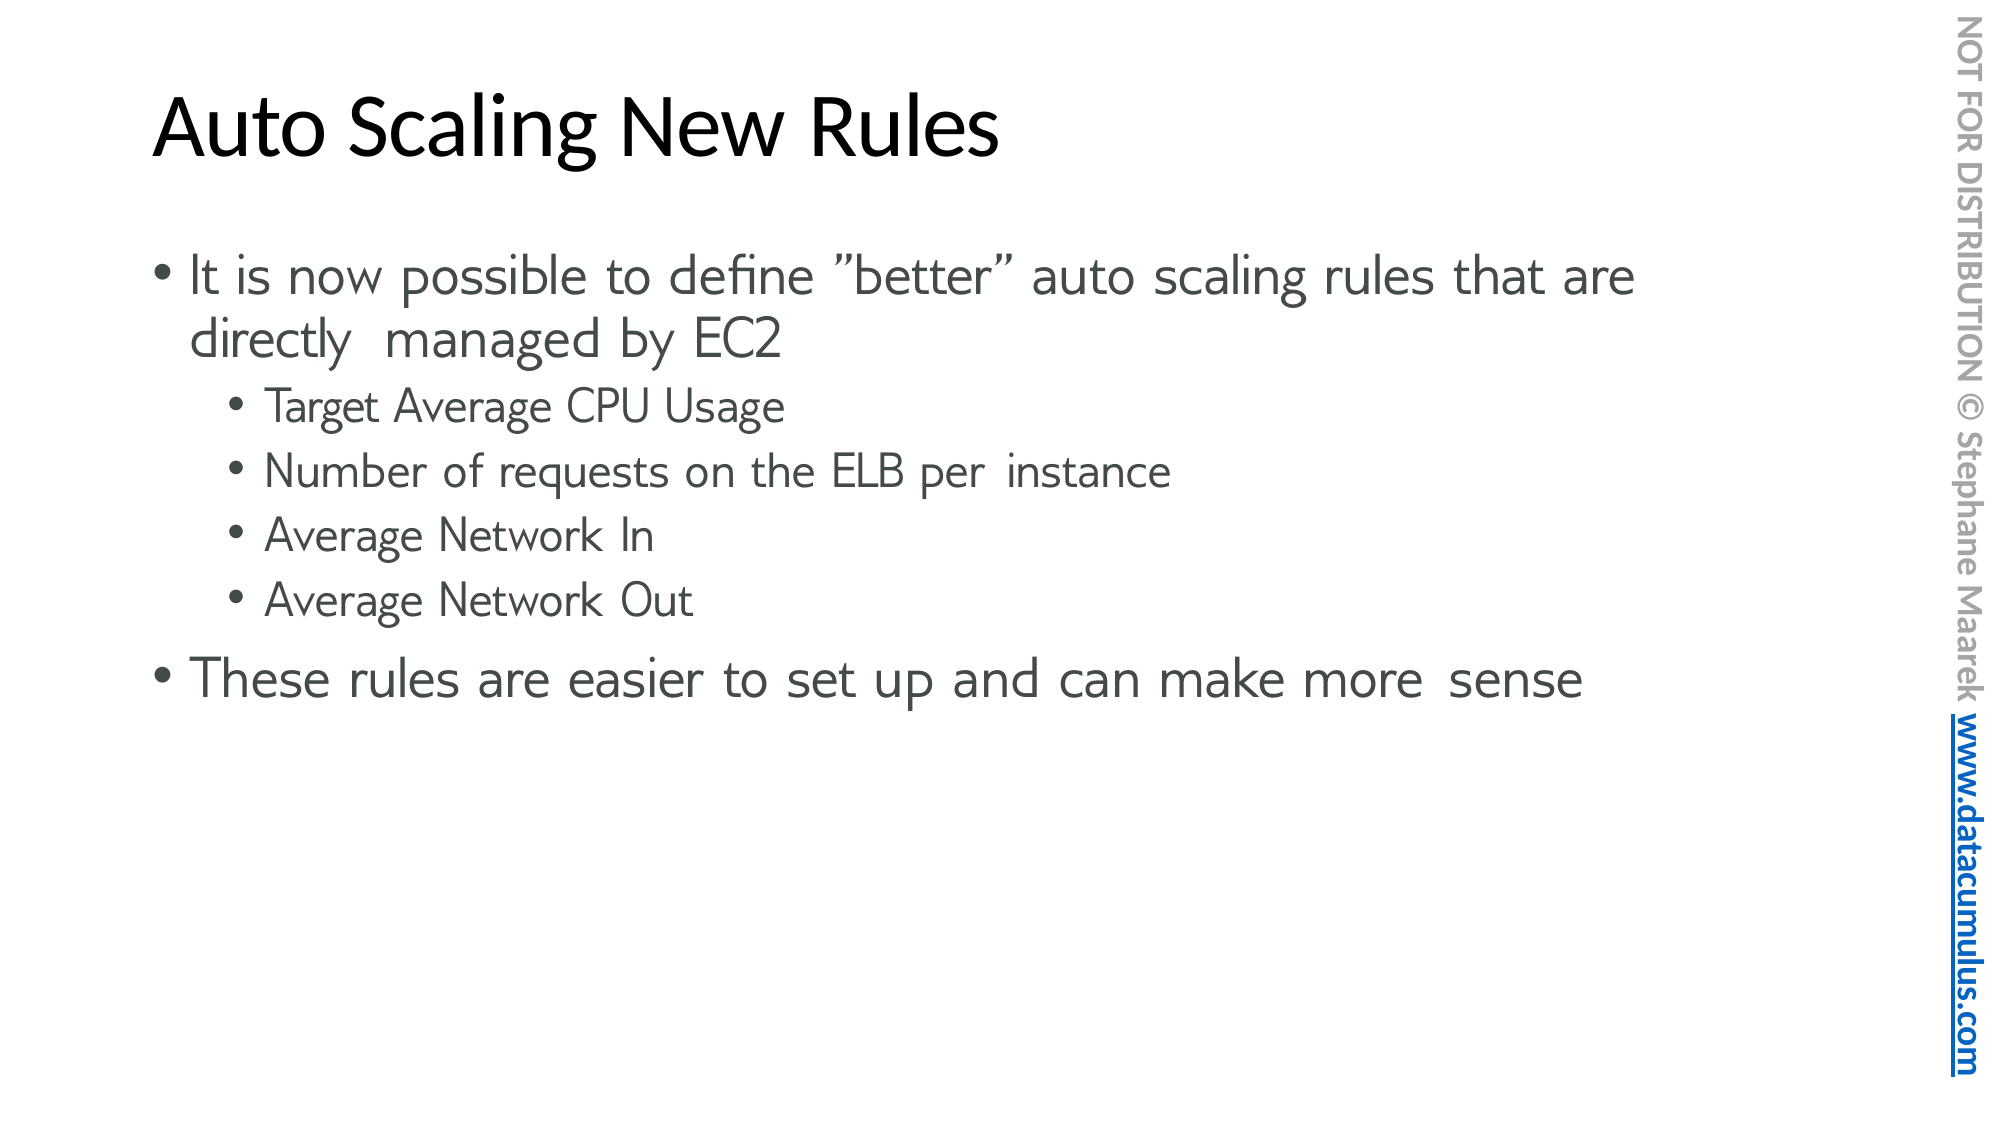

NOT FOR DISTRIBUTION © Stephane Maarek www.datacumulus.com
# Auto Scaling New Rules
It is now possible to define ”better” auto scaling rules that are directly  managed by EC2
Target Average CPU Usage
Number of requests on the ELB per instance
Average Network In
Average Network Out
These rules are easier to set up and can make more sense
© Stephane Maarek